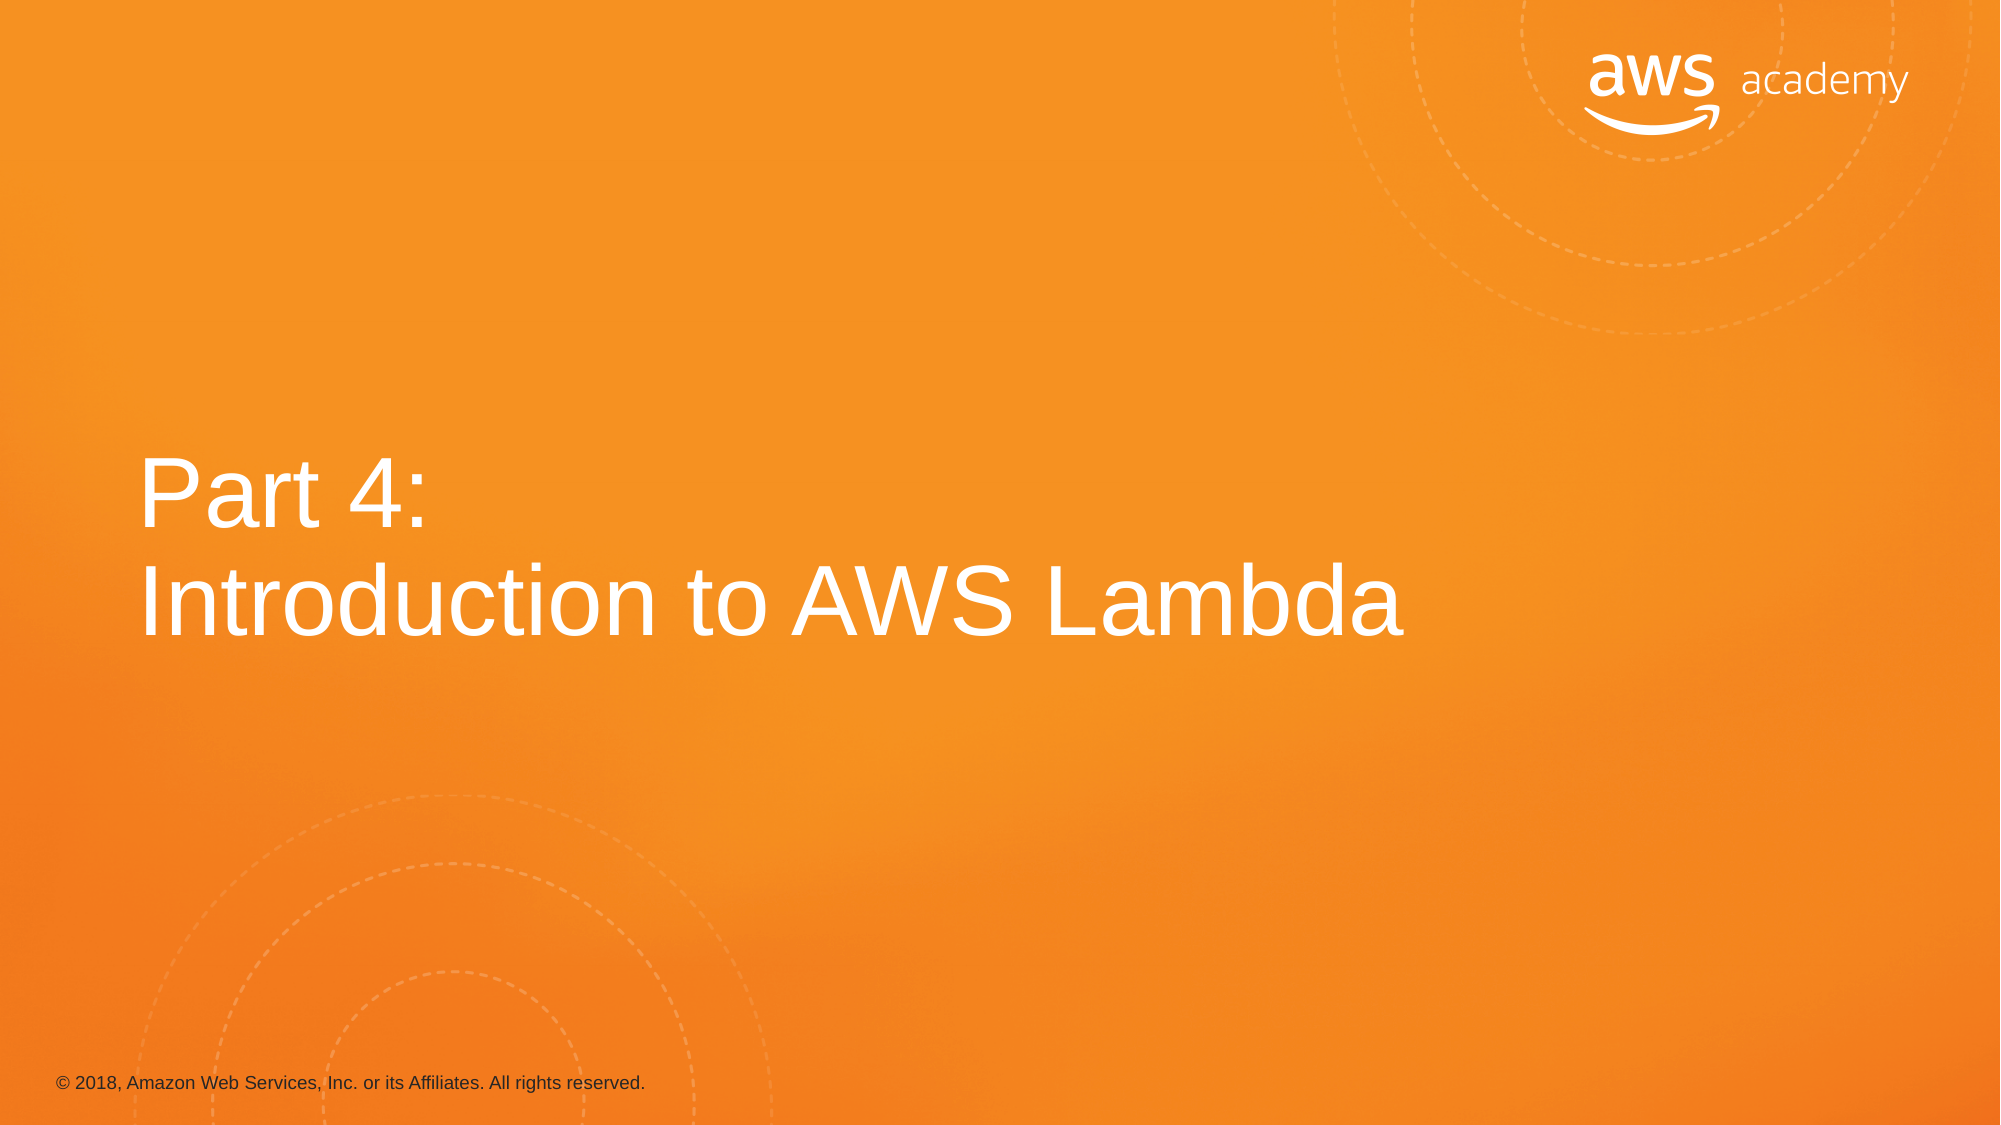

# Part 4: Introduction to AWS Lambda